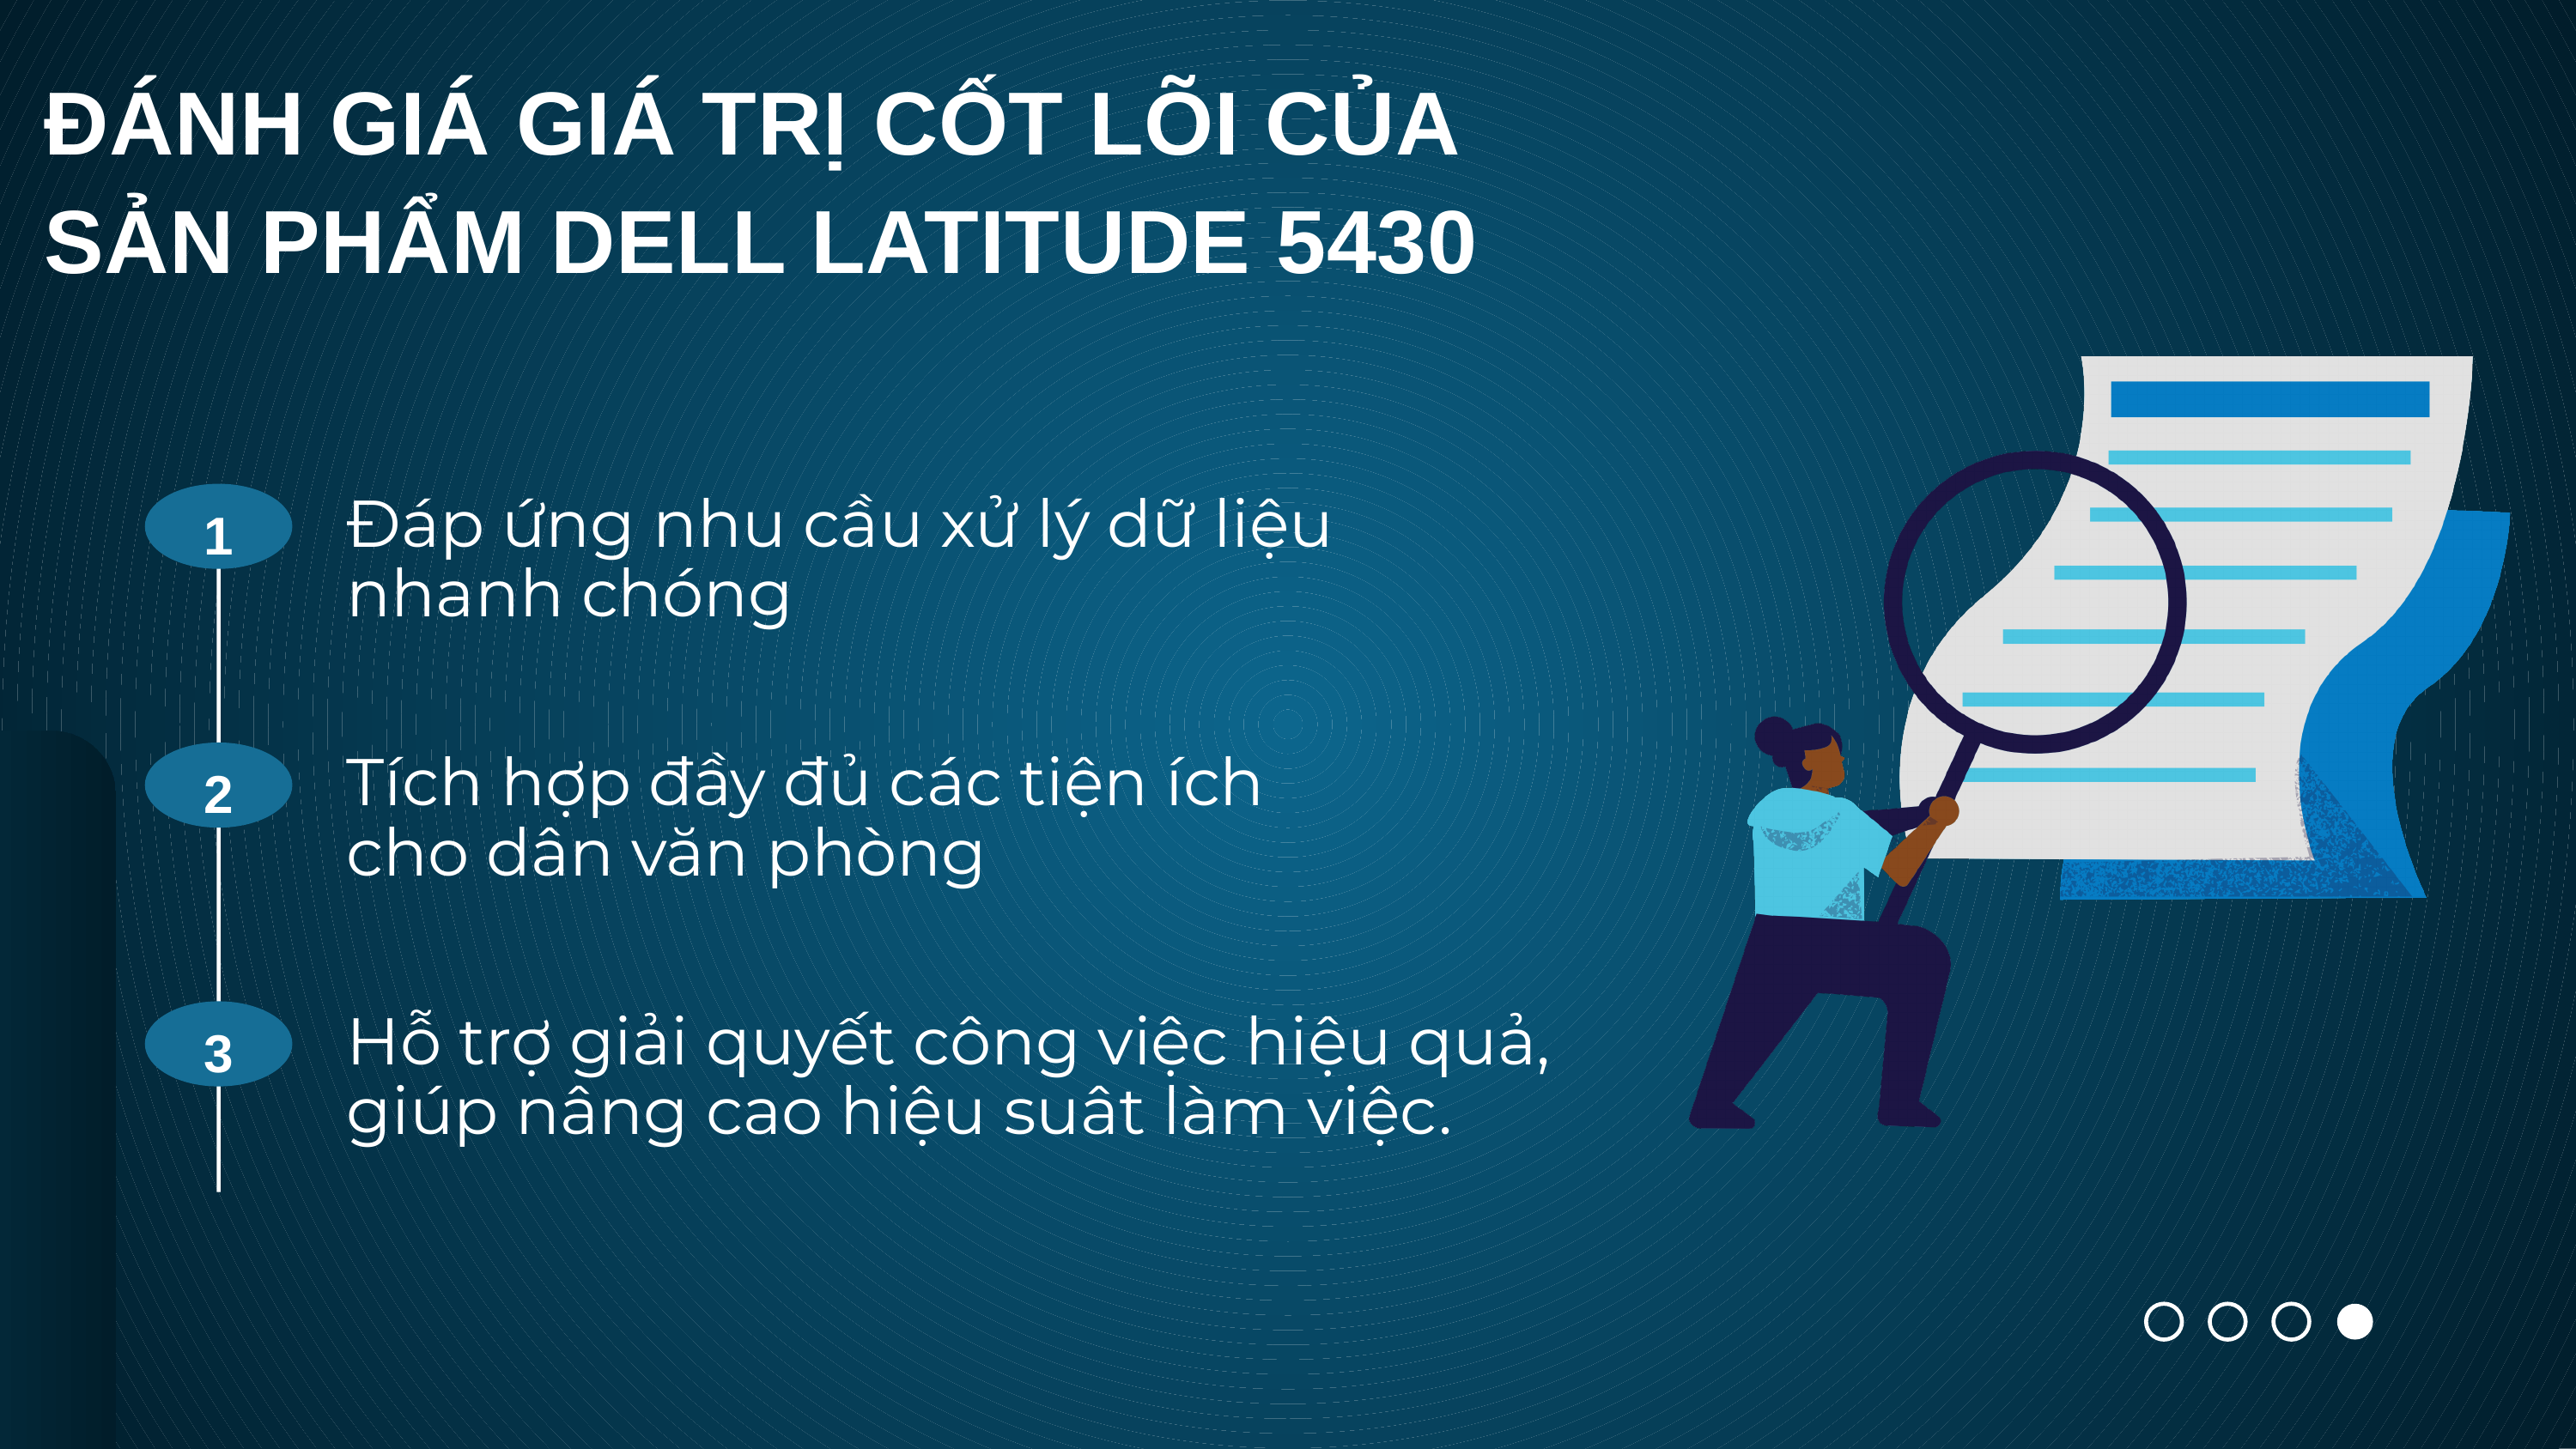

ĐÁNH GIÁ GIÁ TRỊ CỐT LÕI CỦA SẢN PHẨM DELL LATITUDE 5430

Đáp ứng nhu cầu xử lý dữ liệu nhanh chóng
1

Tích hợp đầy đủ các tiện ích cho dân văn phòng
2

Hỗ trợ giải quyết công việc hiệu quả, giúp nâng cao hiệu suât làm việc.

3